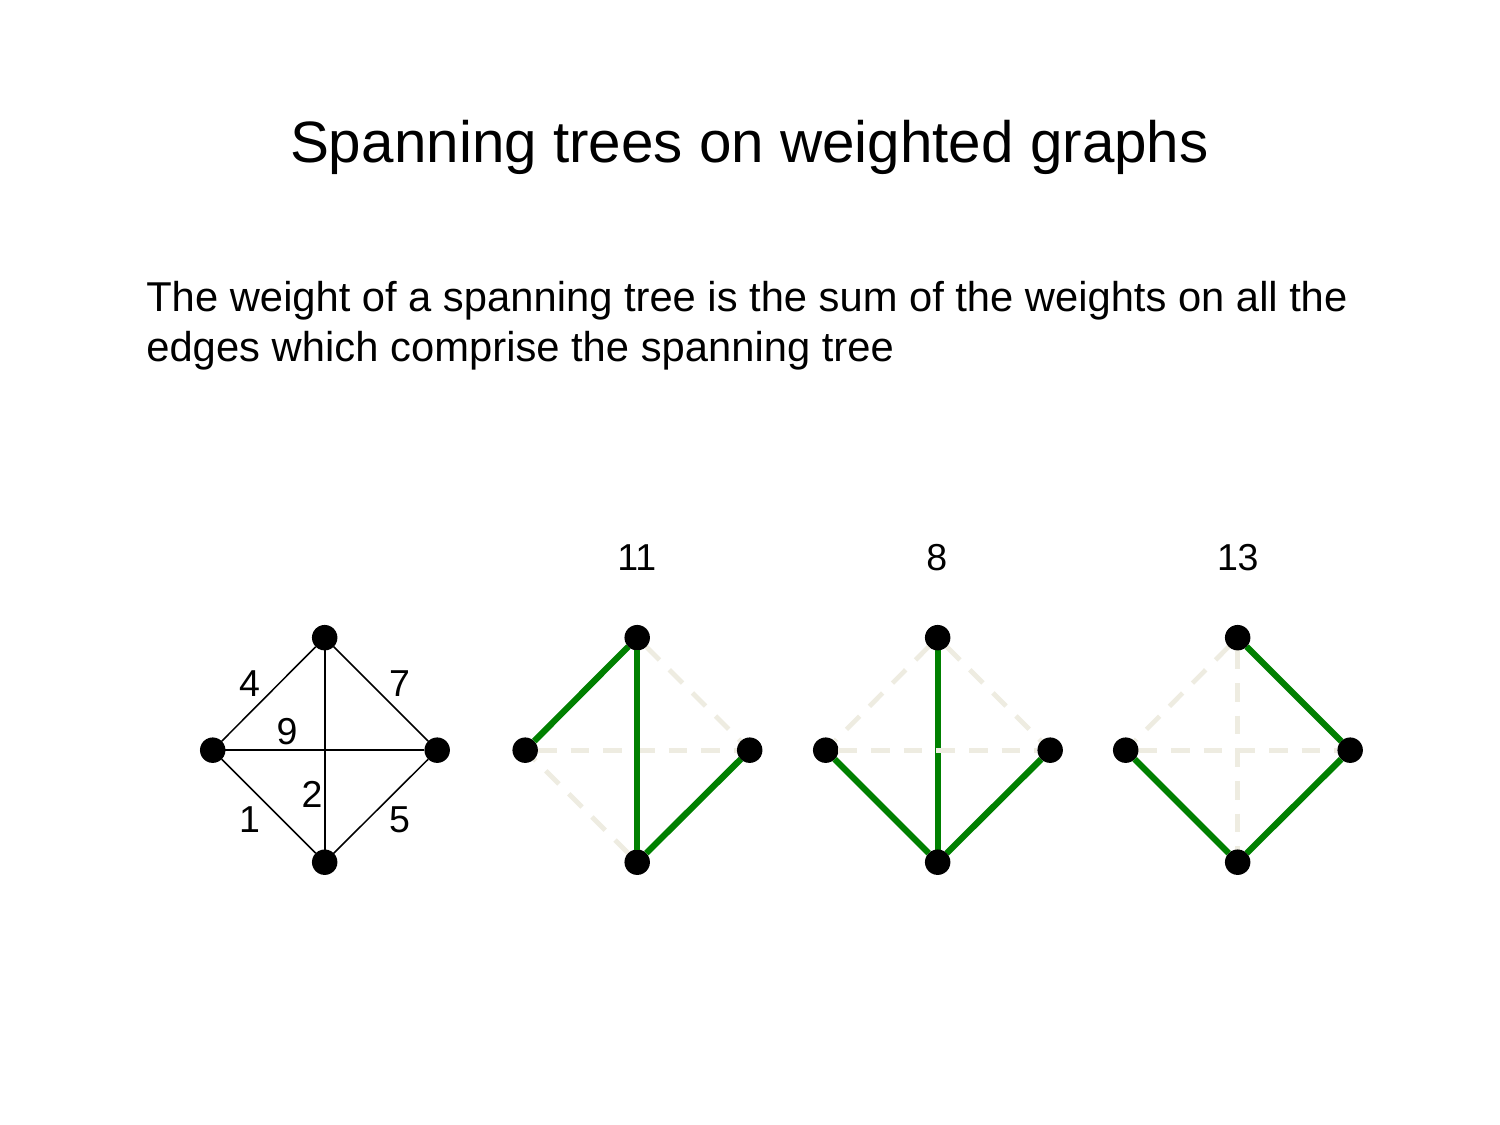

# Spanning trees on weighted graphs
	The weight of a spanning tree is the sum of the weights on all the edges which comprise the spanning tree
11
8
13

4
7
9

2
1
5